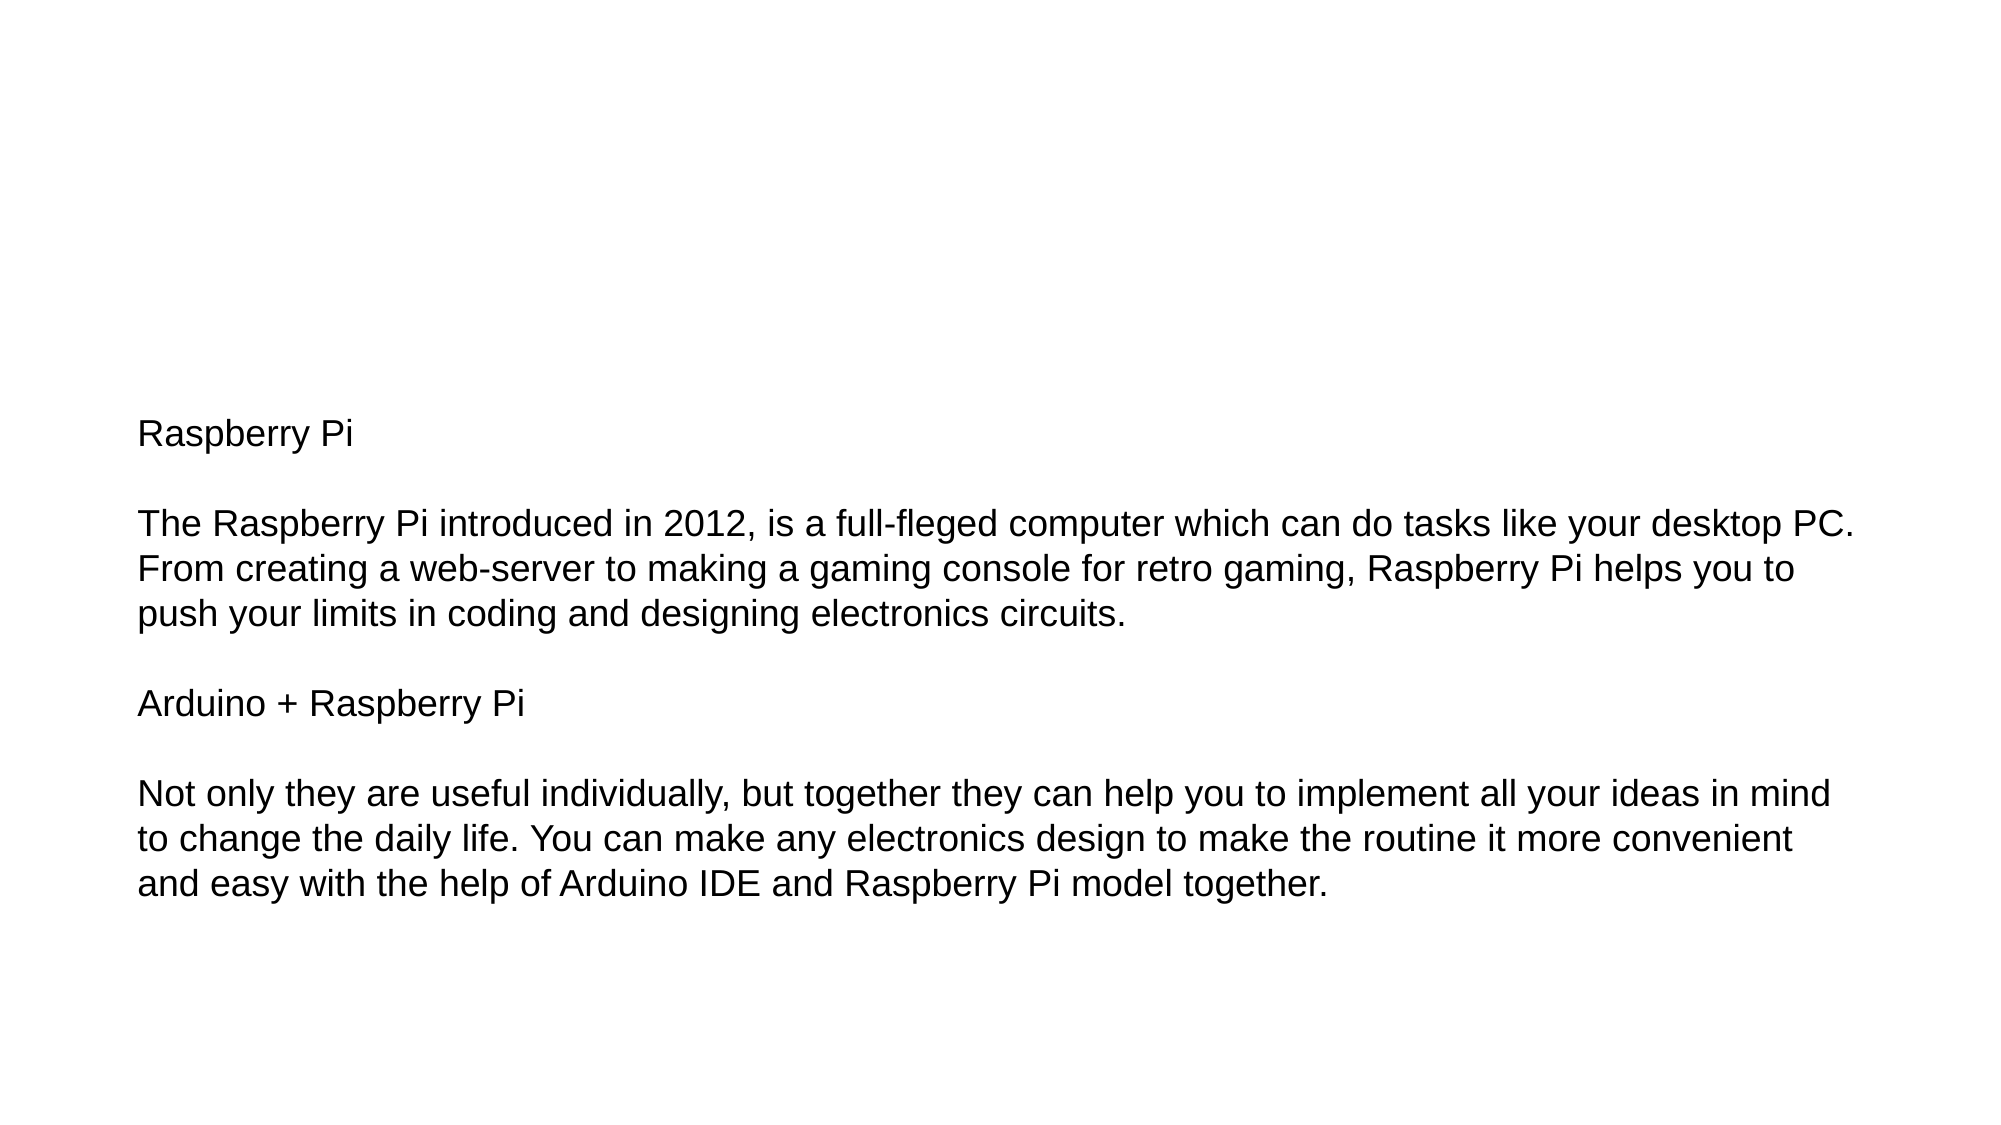

#
Raspberry Pi

The Raspberry Pi introduced in 2012, is a full-fleged computer which can do tasks like your desktop PC. From creating a web-server to making a gaming console for retro gaming, Raspberry Pi helps you to push your limits in coding and designing electronics circuits.

Arduino + Raspberry Pi

Not only they are useful individually, but together they can help you to implement all your ideas in mind to change the daily life. You can make any electronics design to make the routine it more convenient and easy with the help of Arduino IDE and Raspberry Pi model together.